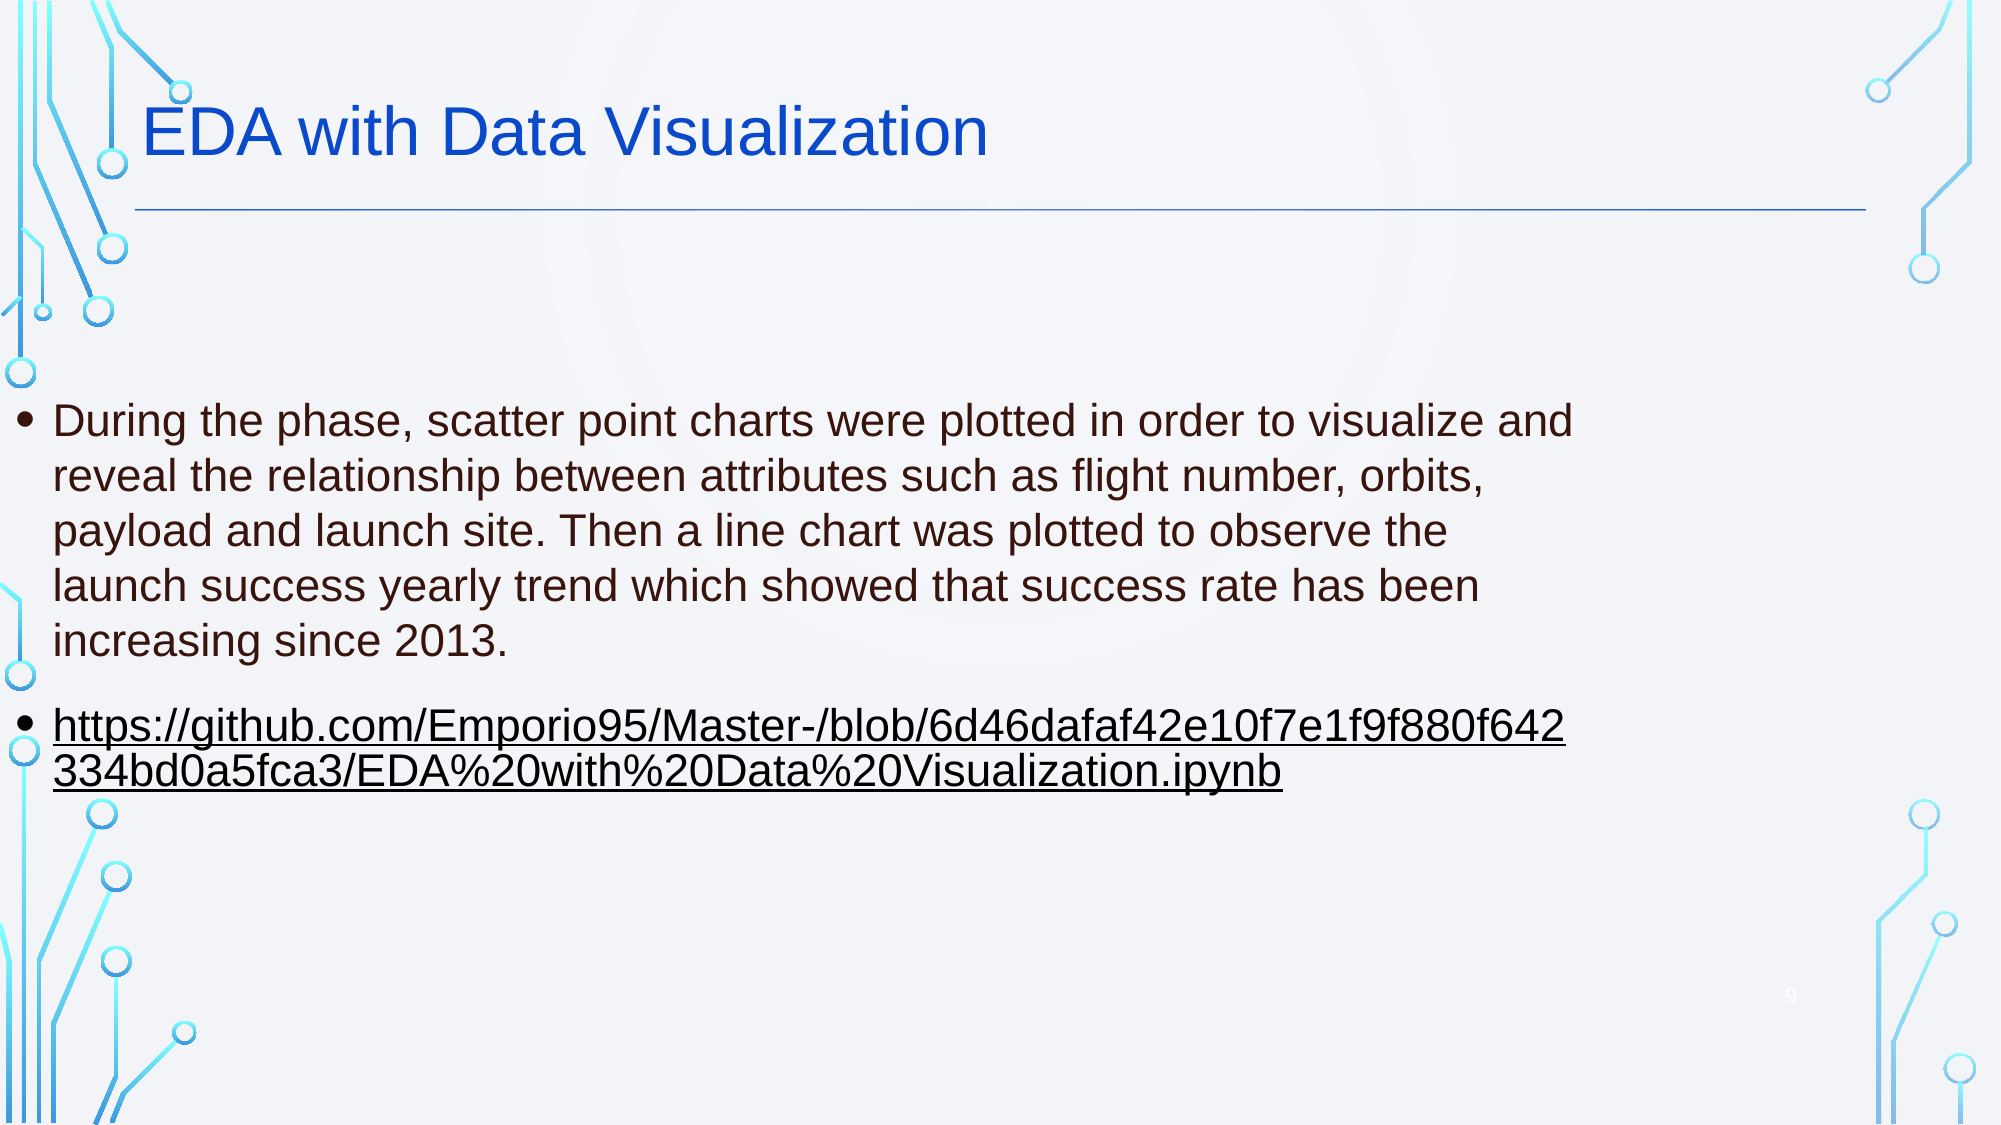

EDA with Data Visualization

During the phase, scatter point charts were plotted in order to visualize and reveal the relationship between attributes such as flight number, orbits, payload and launch site. Then a line chart was plotted to observe the launch success yearly trend which showed that success rate has been increasing since 2013.
https://github.com/Emporio95/Master-/blob/6d46dafaf42e10f7e1f9f880f642334bd0a5fca3/EDA%20with%20Data%20Visualization.ipynb

9